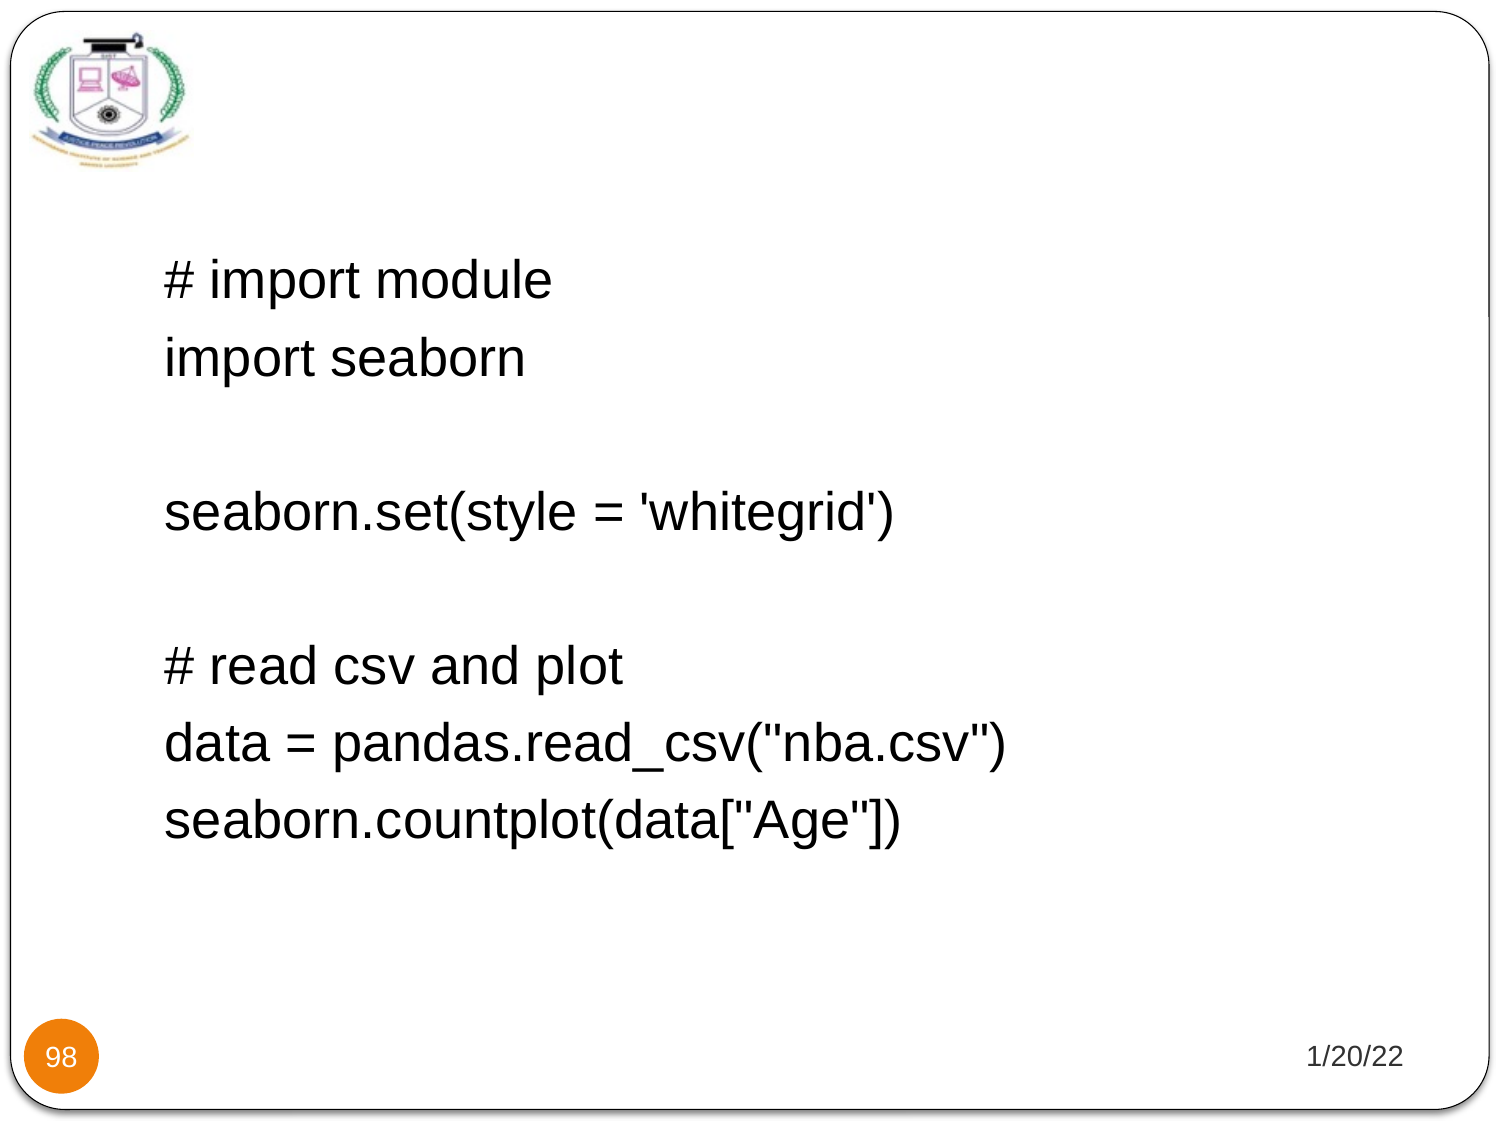

#
# import module
import seaborn

seaborn.set(style = 'whitegrid')

# read csv and plot
data = pandas.read_csv("nba.csv")
seaborn.countplot(data["Age"])

1/20/22
98